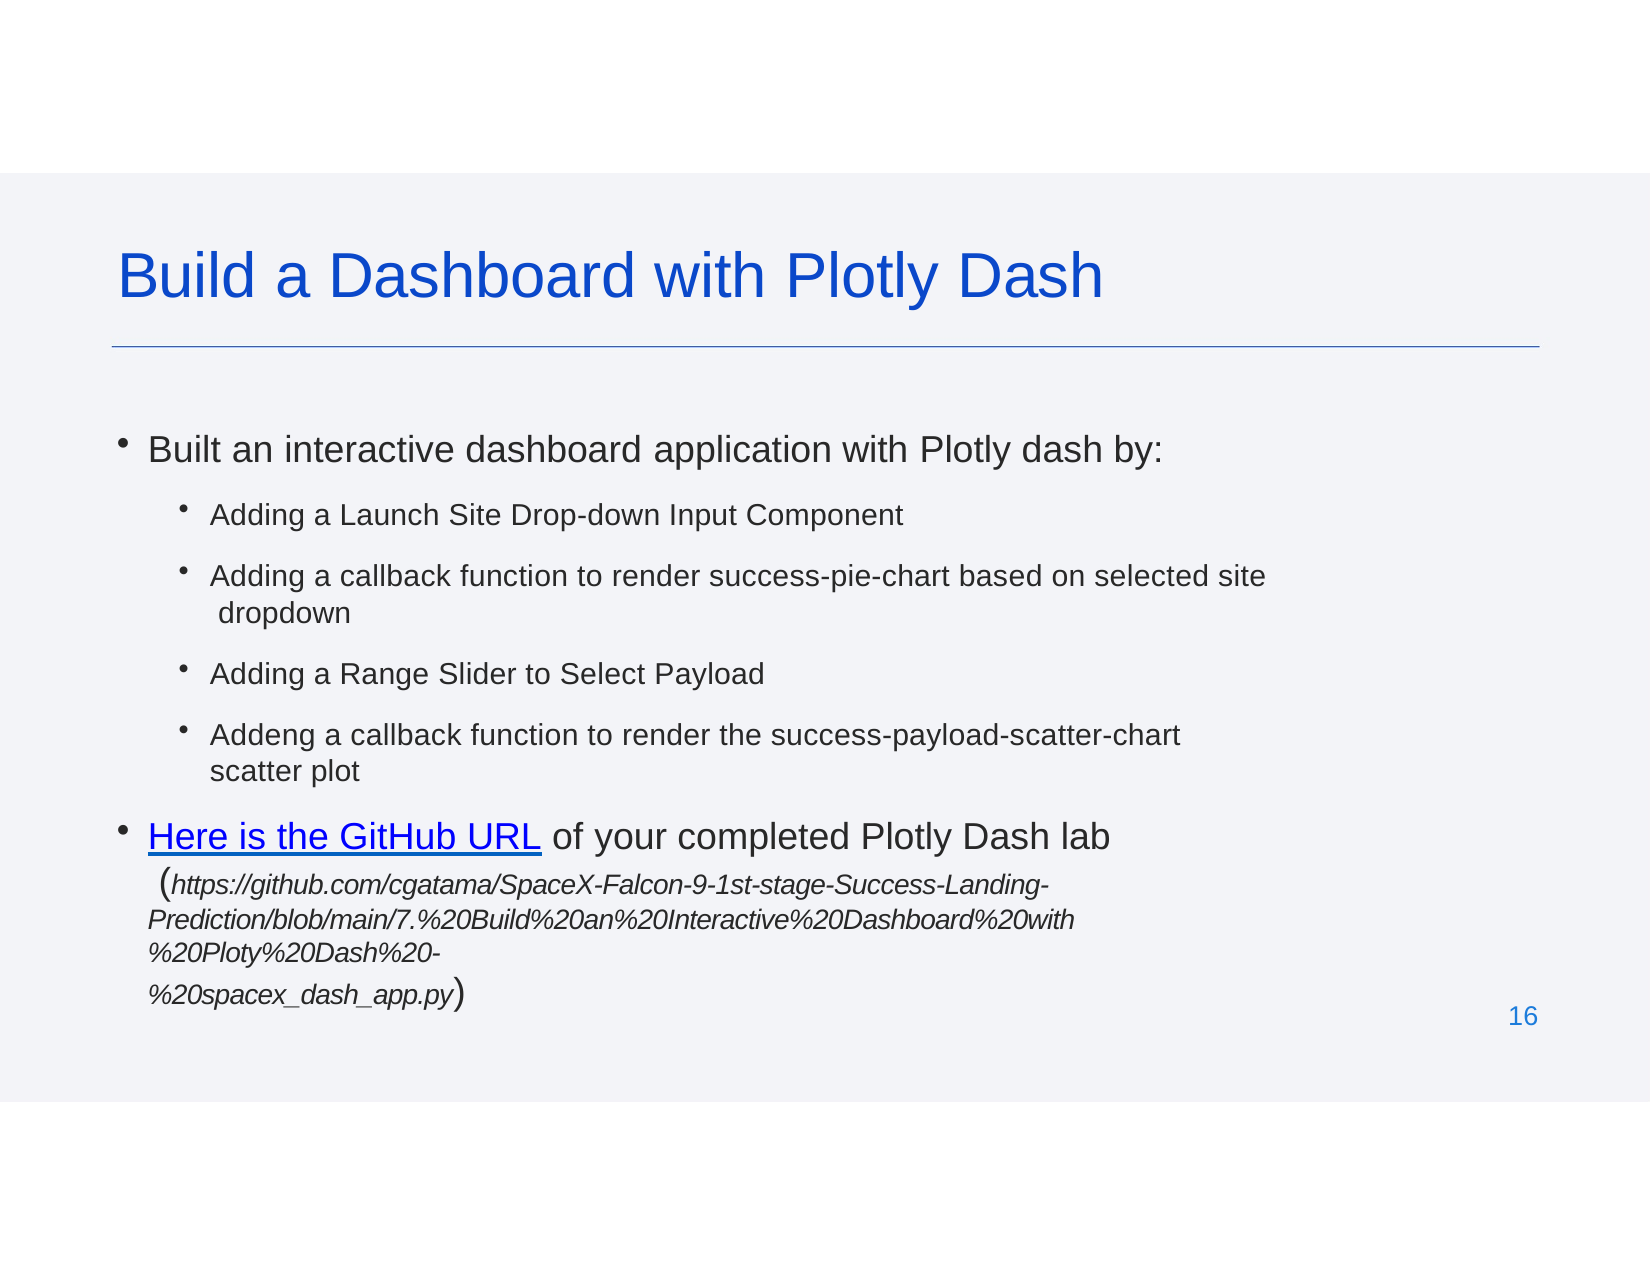

# Build a Dashboard with Plotly Dash
Built an interactive dashboard application with Plotly dash by:
Adding a Launch Site Drop-down Input Component
Adding a callback function to render success-pie-chart based on selected site  dropdown
Adding a Range Slider to Select Payload
Addeng a callback function to render the success-payload-scatter-chart scatter plot
Here is the GitHub URL of your completed Plotly Dash lab  (https://github.com/cgatama/SpaceX-Falcon-9-1st-stage-Success-Landing-
Prediction/blob/main/7.%20Build%20an%20Interactive%20Dashboard%20with%20Ploty%20Dash%20-
%20spacex_dash_app.py)
16